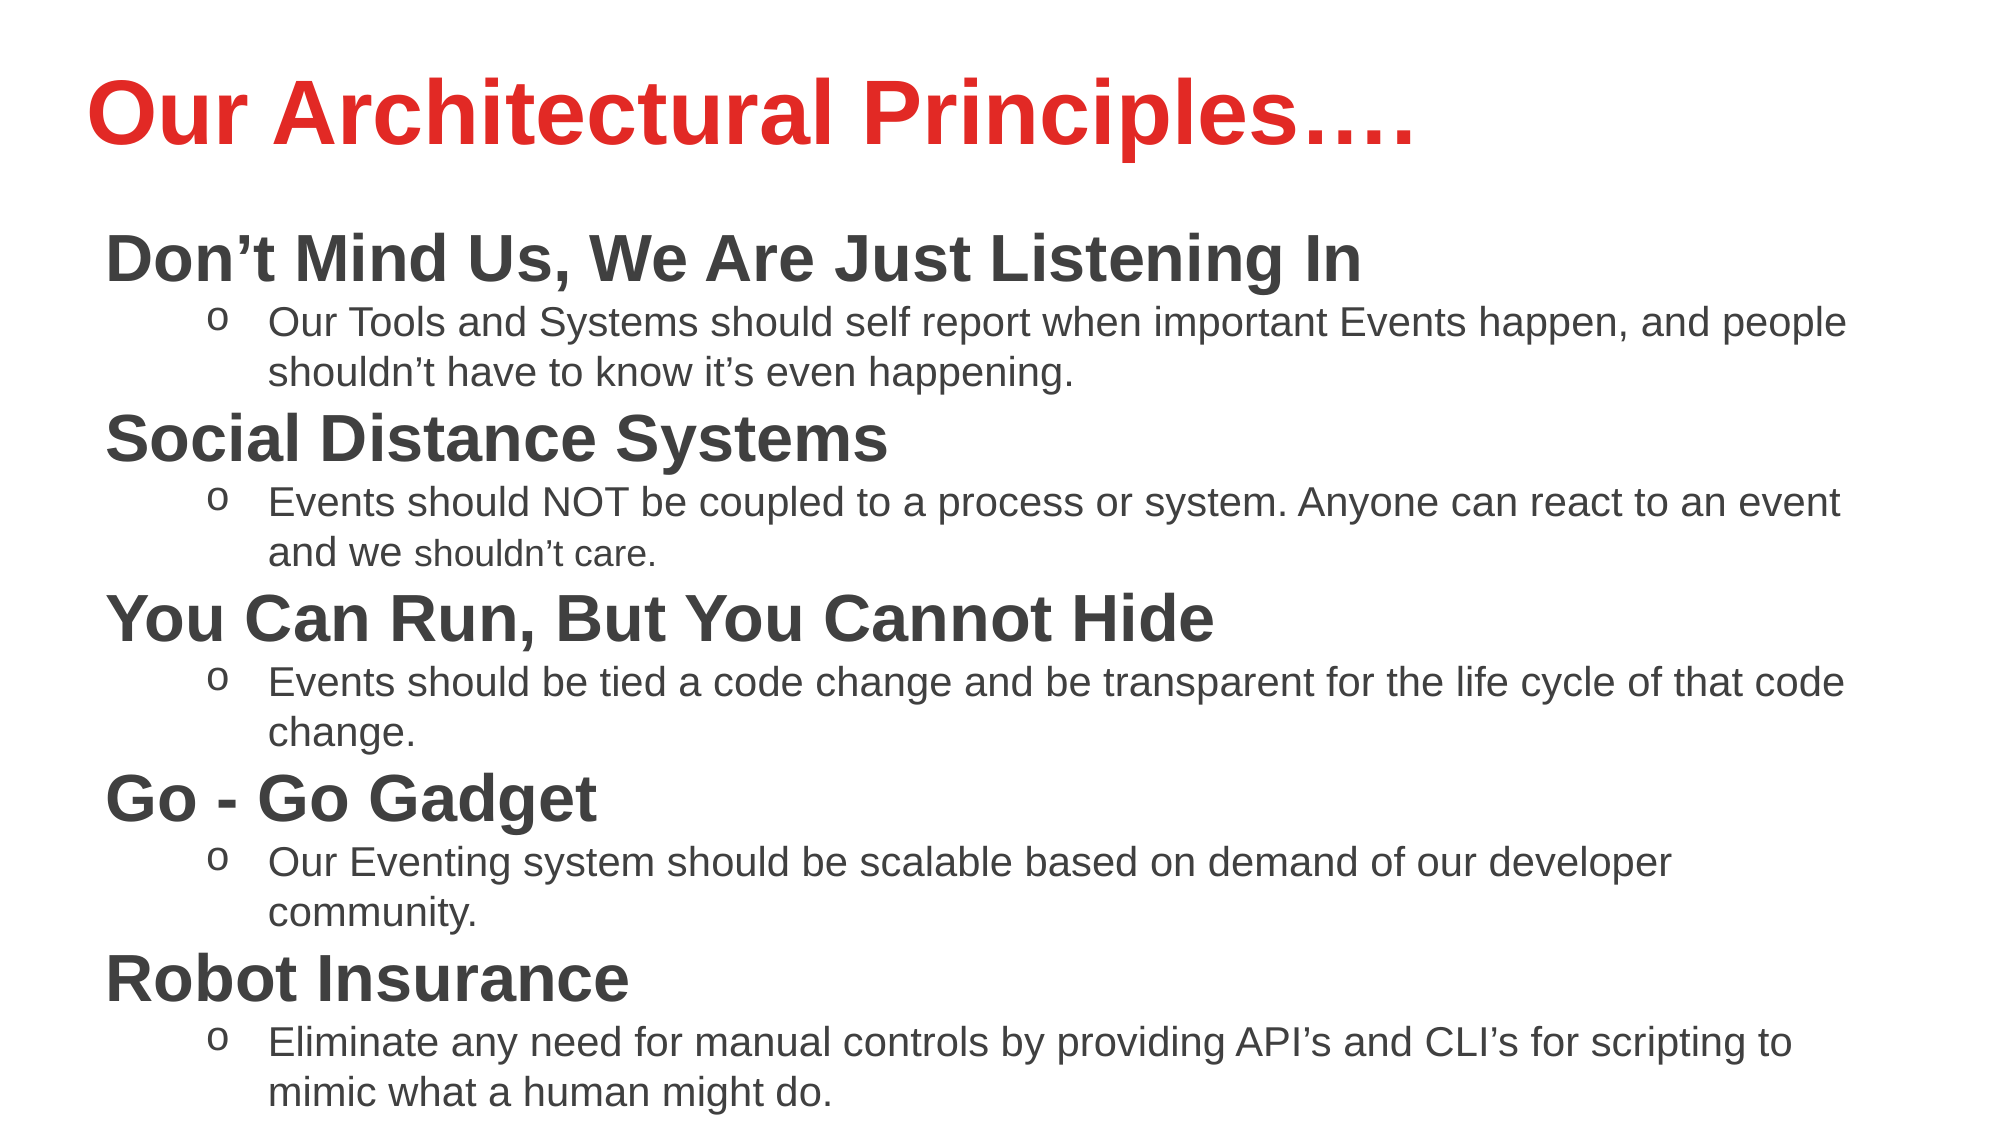

# Our Architectural Principles….
Don’t Mind Us, We Are Just Listening In
Our Tools and Systems should self report when important Events happen, and people shouldn’t have to know it’s even happening.
Social Distance Systems
Events should NOT be coupled to a process or system. Anyone can react to an event and we shouldn’t care.
You Can Run, But You Cannot Hide
Events should be tied a code change and be transparent for the life cycle of that code change.
Go - Go Gadget
Our Eventing system should be scalable based on demand of our developer community.
Robot Insurance
Eliminate any need for manual controls by providing API’s and CLI’s for scripting to mimic what a human might do.